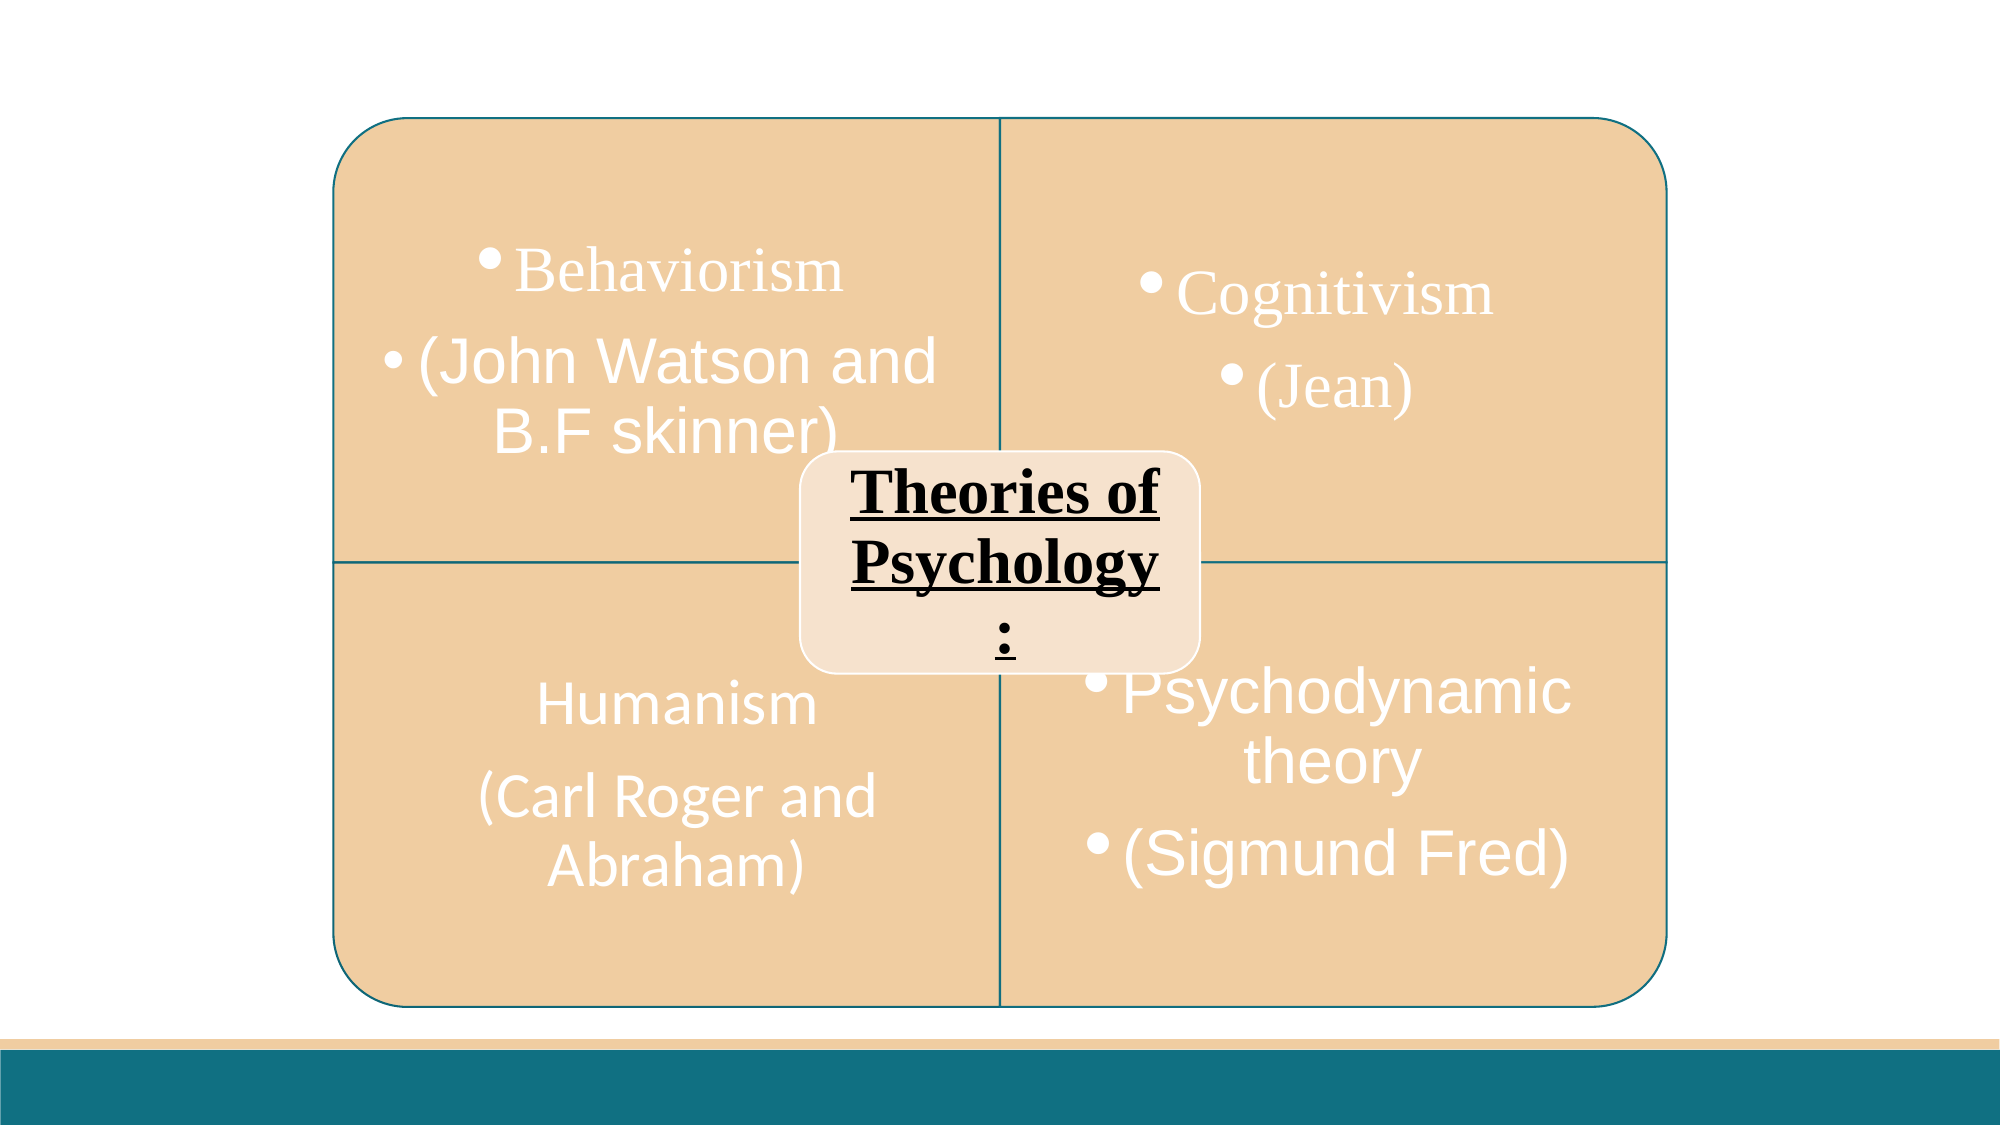

Behaviorism
(John Watson and B.F skinner)
Cognitivism
(Jean)
Humanism
(Carl Roger and Abraham)
Psychodynamic theory
(Sigmund Fred)
Theories of Psychology: